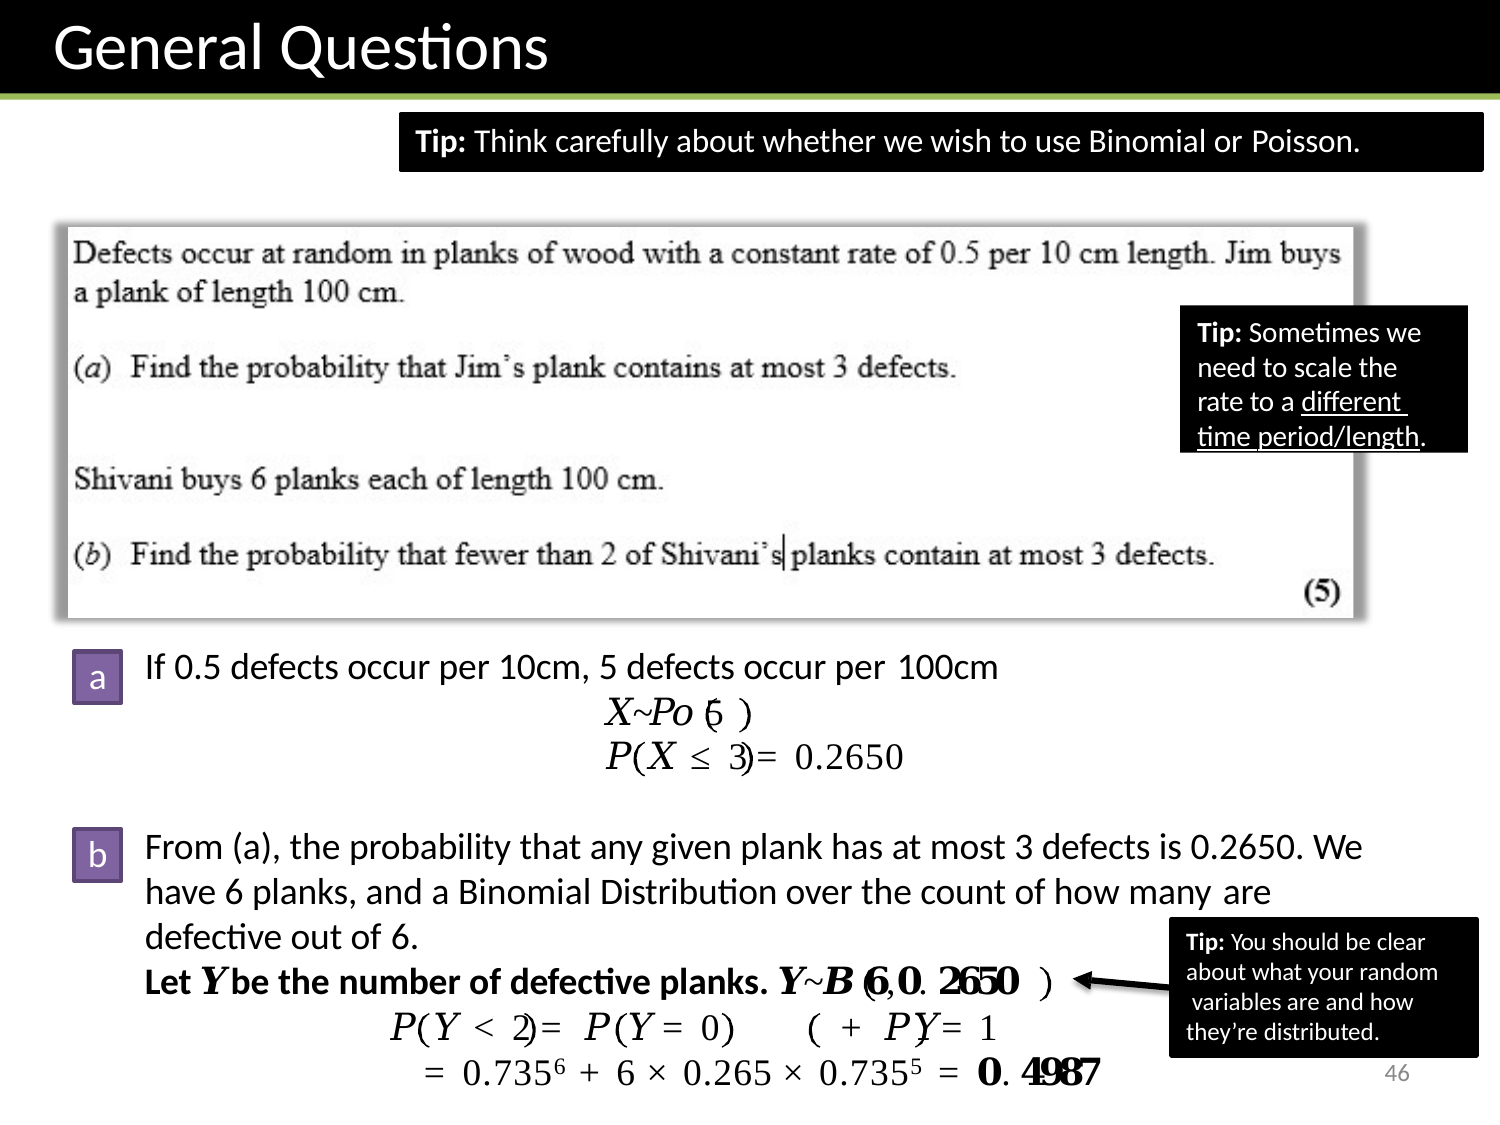

# General Questions

Tip: Think carefully about whether we wish to use Binomial or Poisson.

Tip: Sometimes we  need to scale the  rate to a different  time period/length.
If 0.5 defects occur per 10cm, 5 defects occur per 100cm
𝑋~𝑃𝑜 5
𝑃     𝑋  ≤ 3	= 0.2650

a

From (a), the probability that any given plank has at most 3 defects is 0.2650. We  have 6 planks, and a Binomial Distribution over the count of how many are

b
defective out of 6.
Let 𝒀 be the number of defective planks. 𝒀~𝑩 𝟔, 𝟎. 𝟐𝟔𝟓𝟎

Tip: You should be clear  about what your random  variables are and how  they’re distributed.

𝑃     𝑌   < 2	= 𝑃     𝑌 = 0	+ 𝑃 𝑌 = 1
= 0.7356 + 6 × 0.265 × 0.7355 = 𝟎. 𝟒𝟗𝟖𝟕 …

46